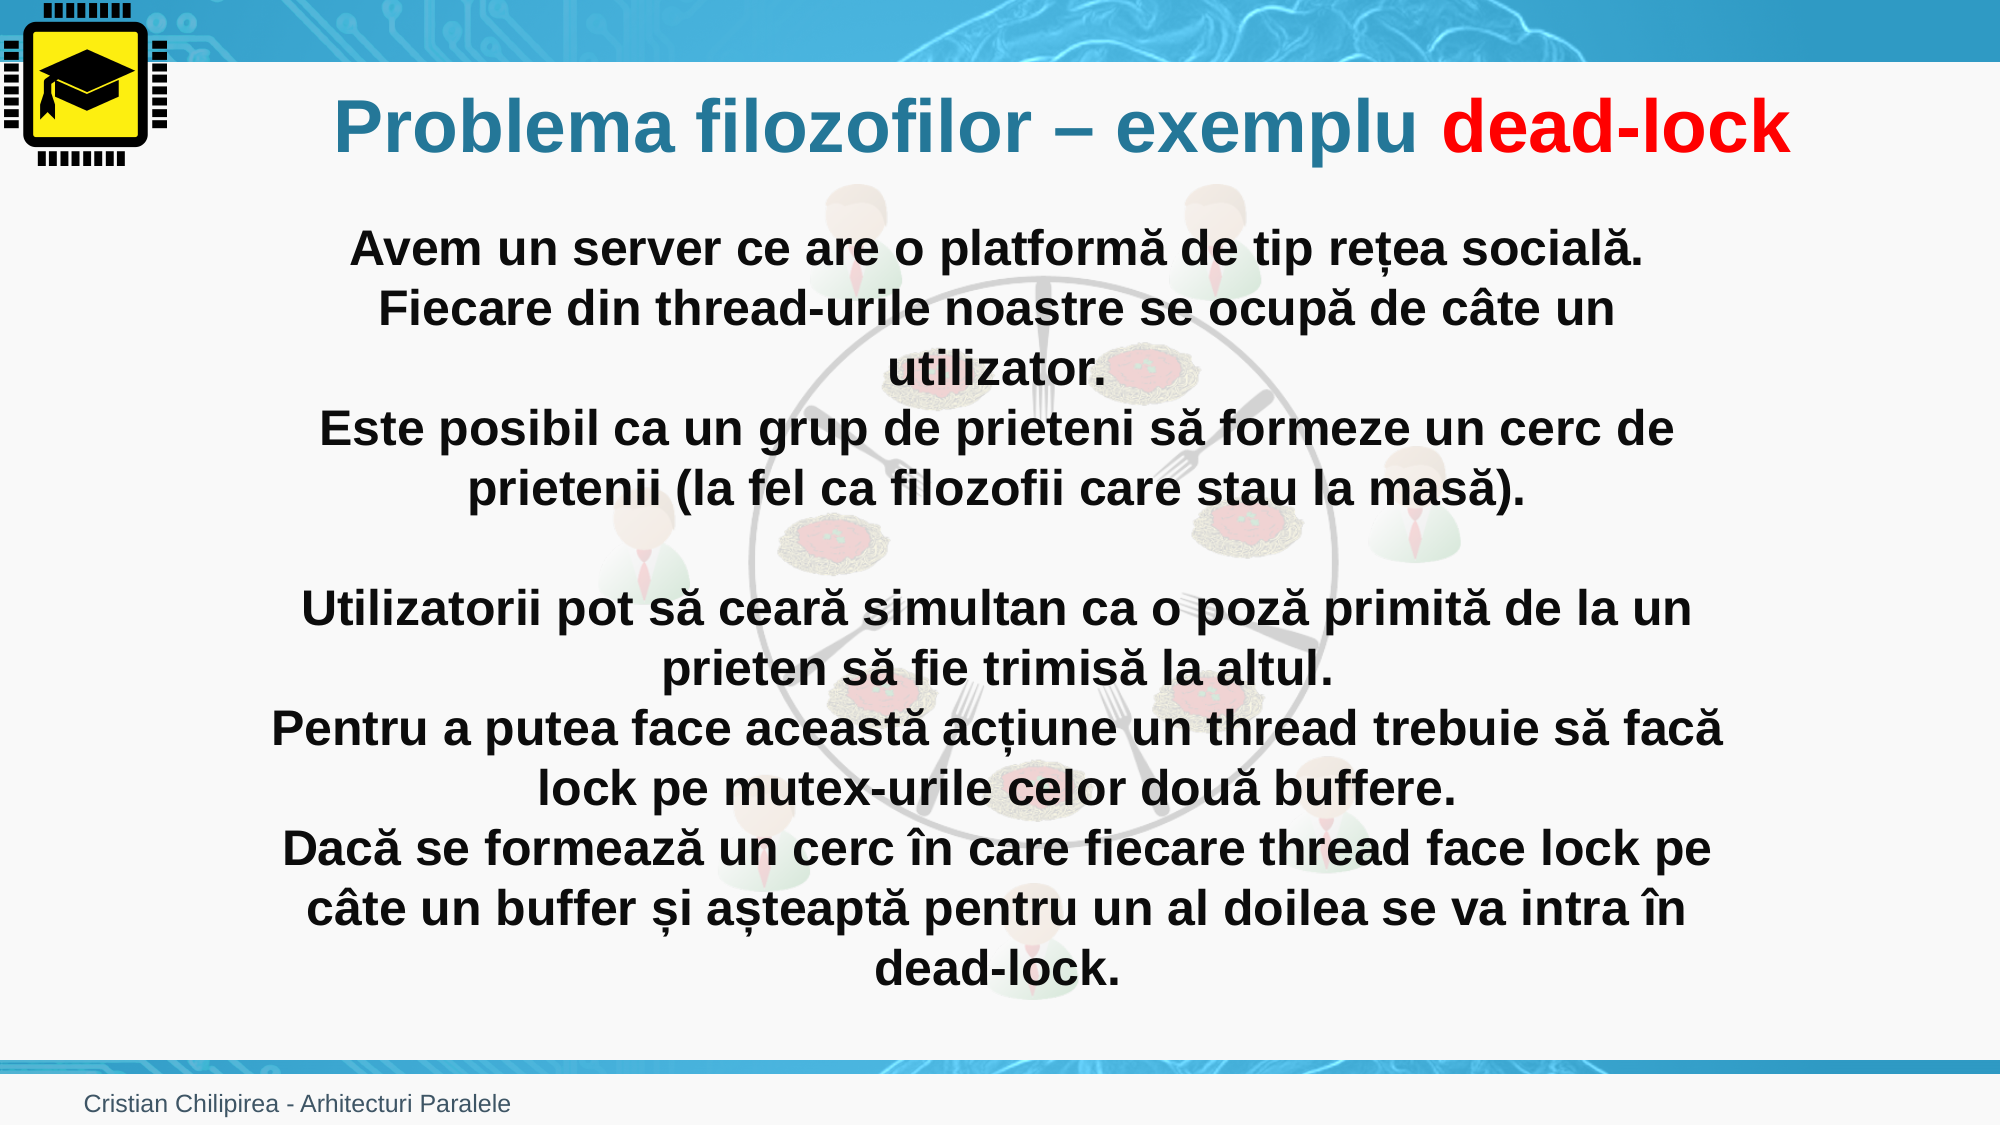

# Problema filozofilor – exemplu dead-lock

Avem un server ce are o platformă de tip rețea socială.
Fiecare din thread-urile noastre se ocupă de câte un utilizator.
Este posibil ca un grup de prieteni să formeze un cerc de prietenii (la fel ca filozofii care stau la masă).

Utilizatorii pot să ceară simultan ca o poză primită de la un prieten să fie trimisă la altul.
Pentru a putea face această acțiune un thread trebuie să facă lock pe mutex-urile celor două buffere.
Dacă se formează un cerc în care fiecare thread face lock pe câte un buffer și așteaptă pentru un al doilea se va intra în dead-lock.
Cristian Chilipirea - Arhitecturi Paralele